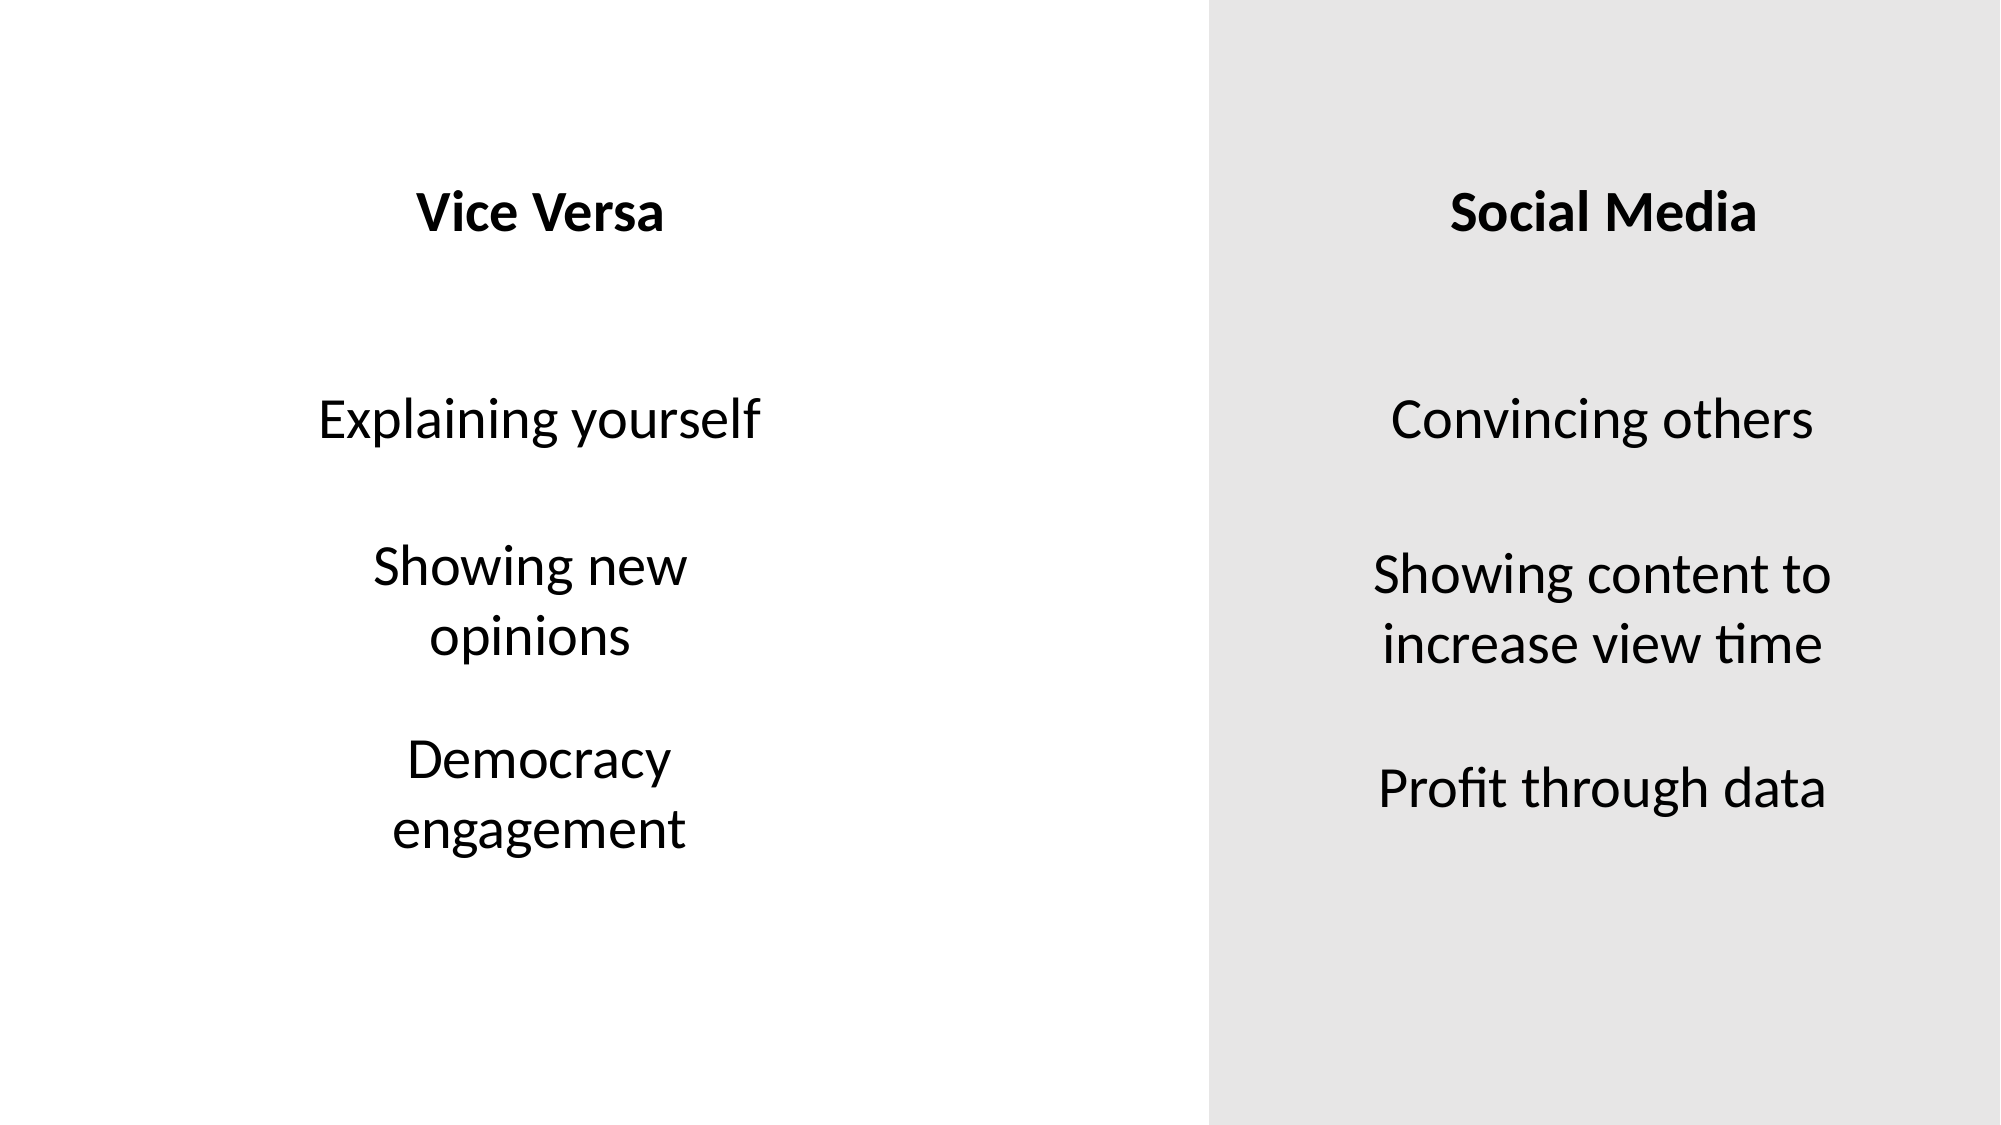

Vice Versa
Social Media
Explaining yourself
Convincing others
Showing new opinions
Showing content to increase view time
Democracy engagement
Profit through data